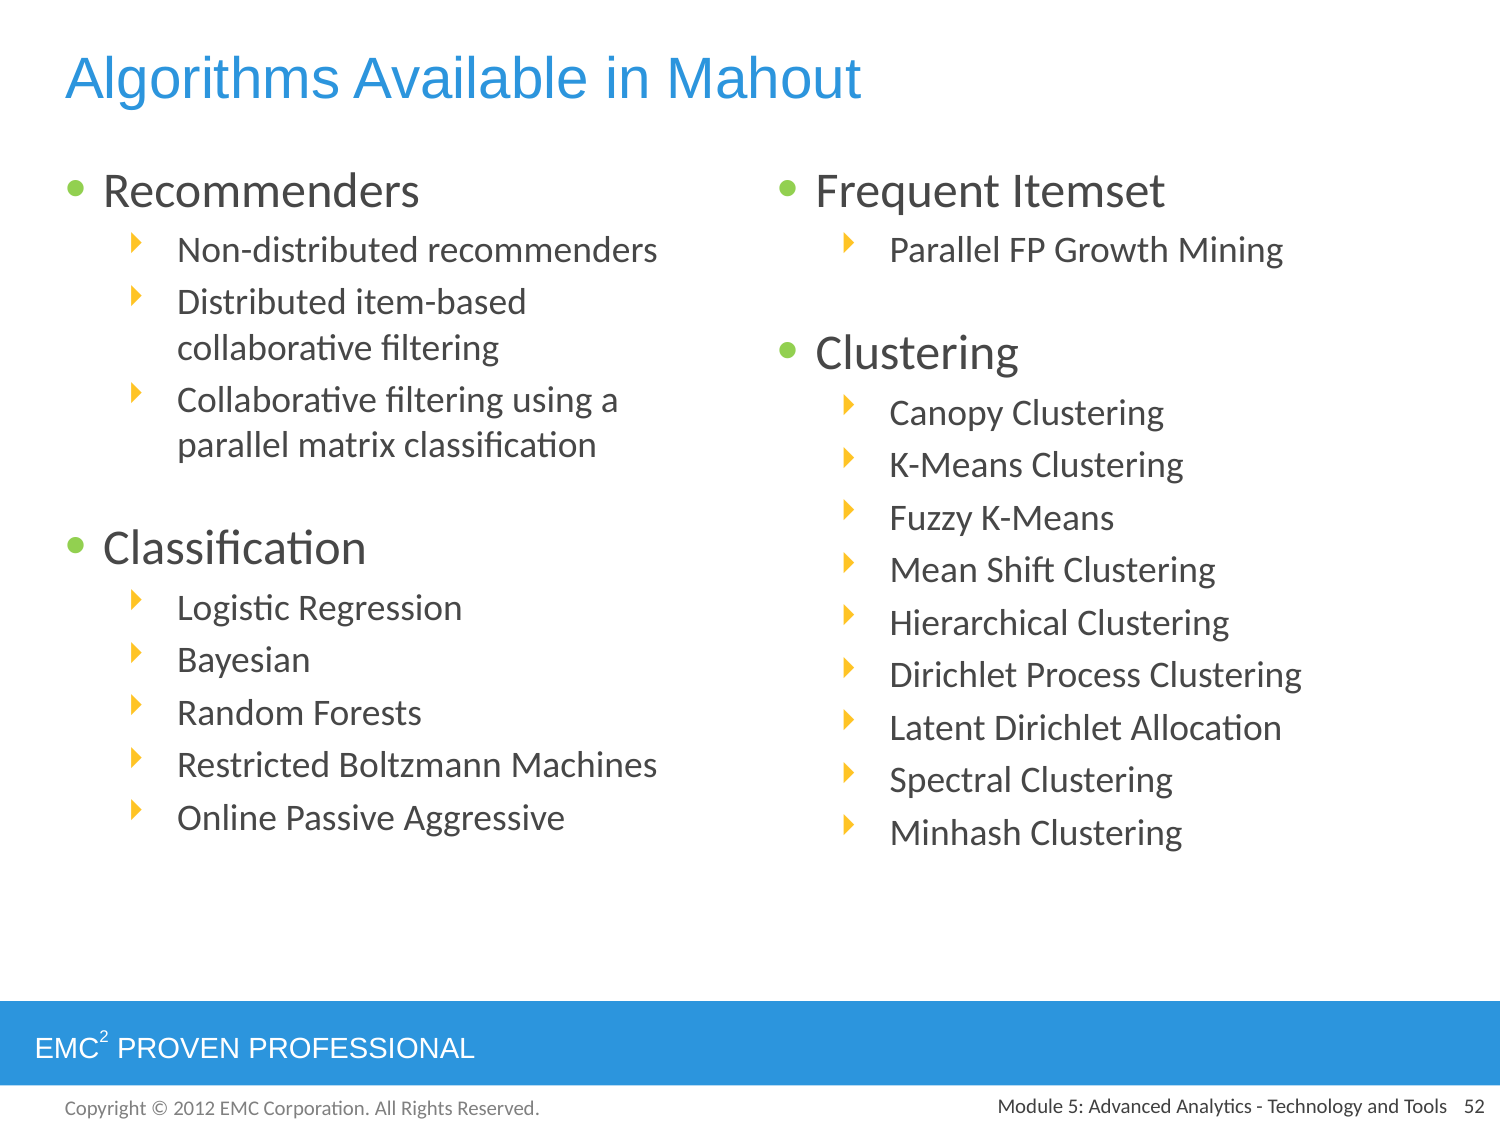

# Algorithms Available in Mahout
Recommenders
Non-distributed recommenders
Distributed item-based collaborative filtering
Collaborative filtering using a parallel matrix classification
Classification
Logistic Regression
Bayesian
Random Forests
Restricted Boltzmann Machines
Online Passive Aggressive

Frequent Itemset
Parallel FP Growth Mining
Clustering
Canopy Clustering
K-Means Clustering
Fuzzy K-Means
Mean Shift Clustering
Hierarchical Clustering
Dirichlet Process Clustering
Latent Dirichlet Allocation
Spectral Clustering
Minhash Clustering

Module 5: Advanced Analytics - Technology and Tools
52